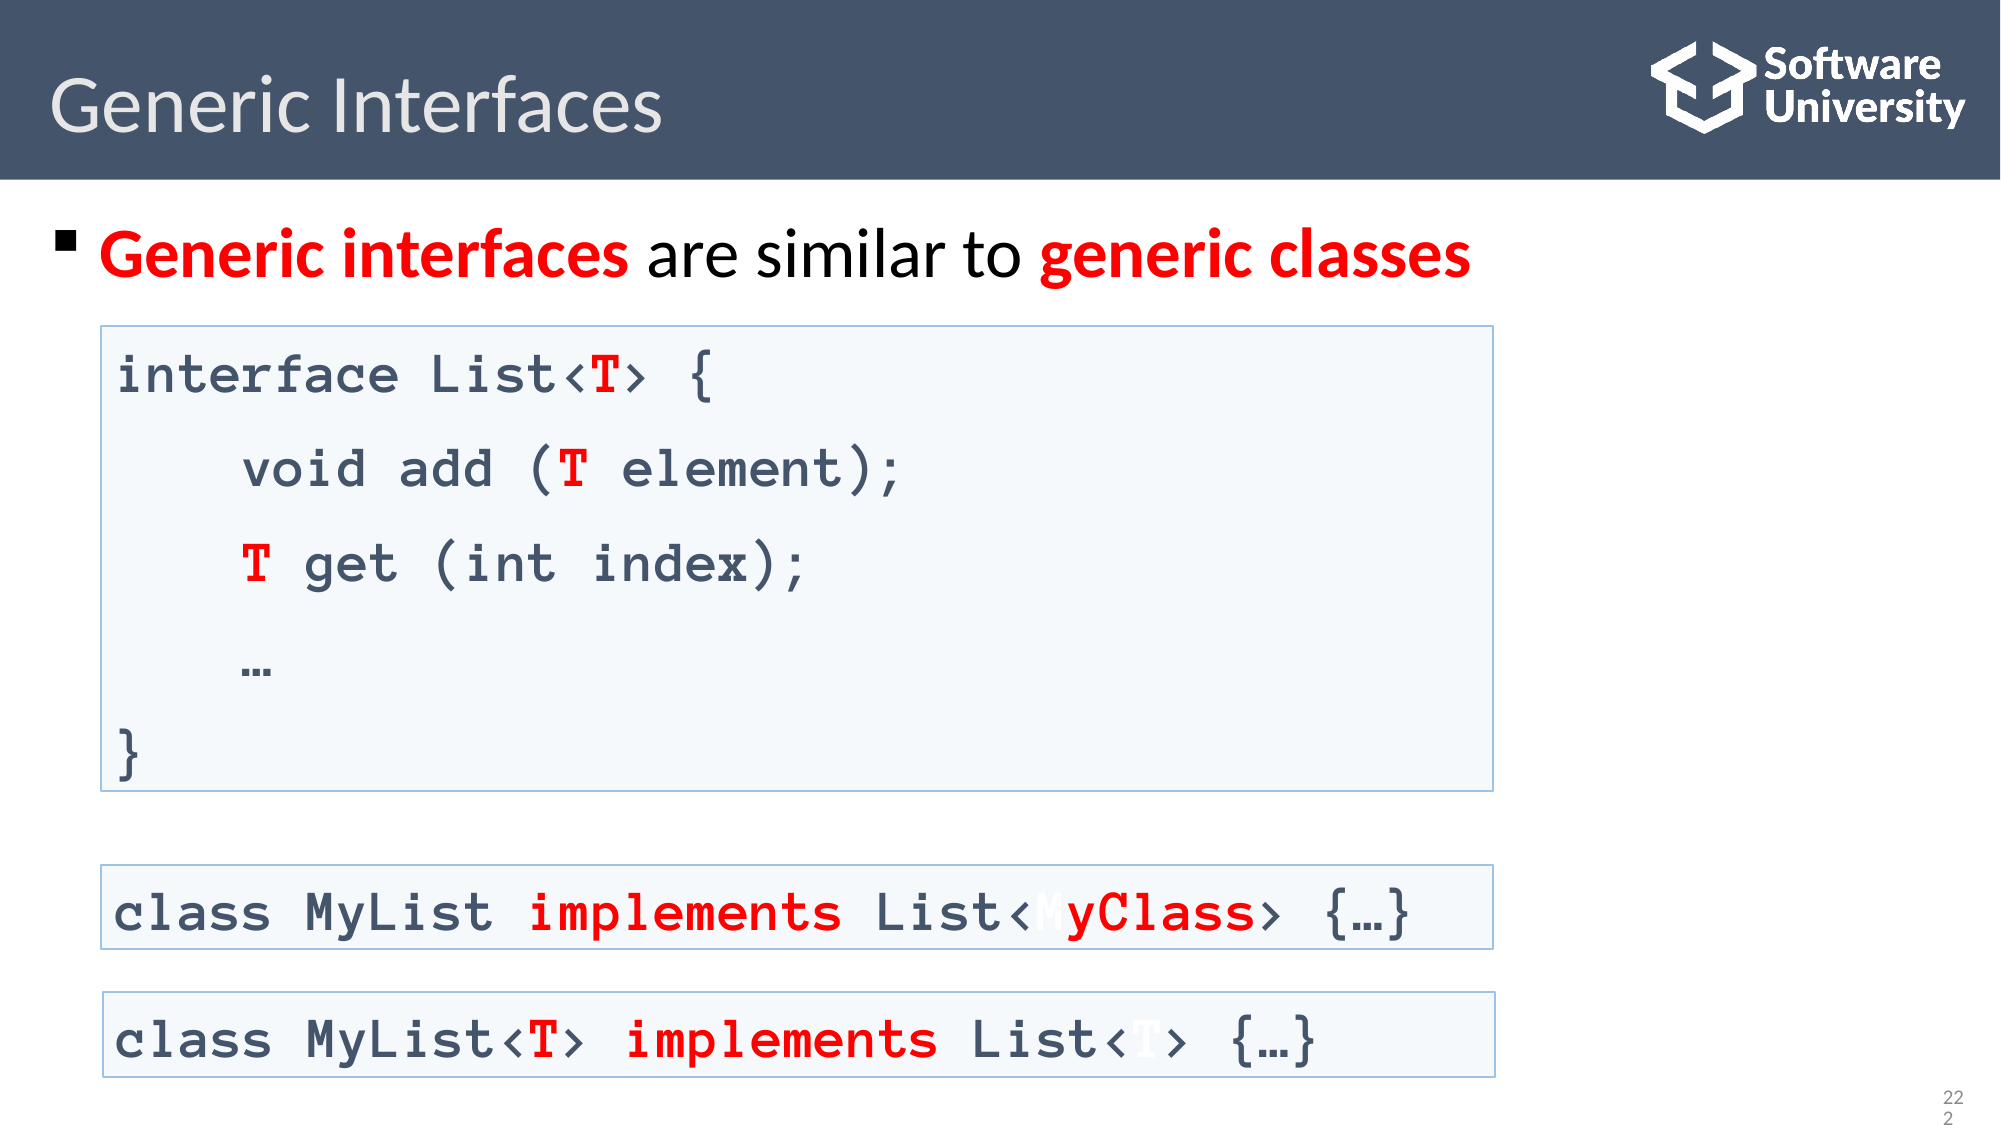

Generic Interfaces
Generic interfaces are similar to generic classes
interface List<T> {
    void add (T element);
    T get (int index);
    …
}
class MyList implements List<MyClass> {…}
class MyList<T> implements List<T> {…}
222